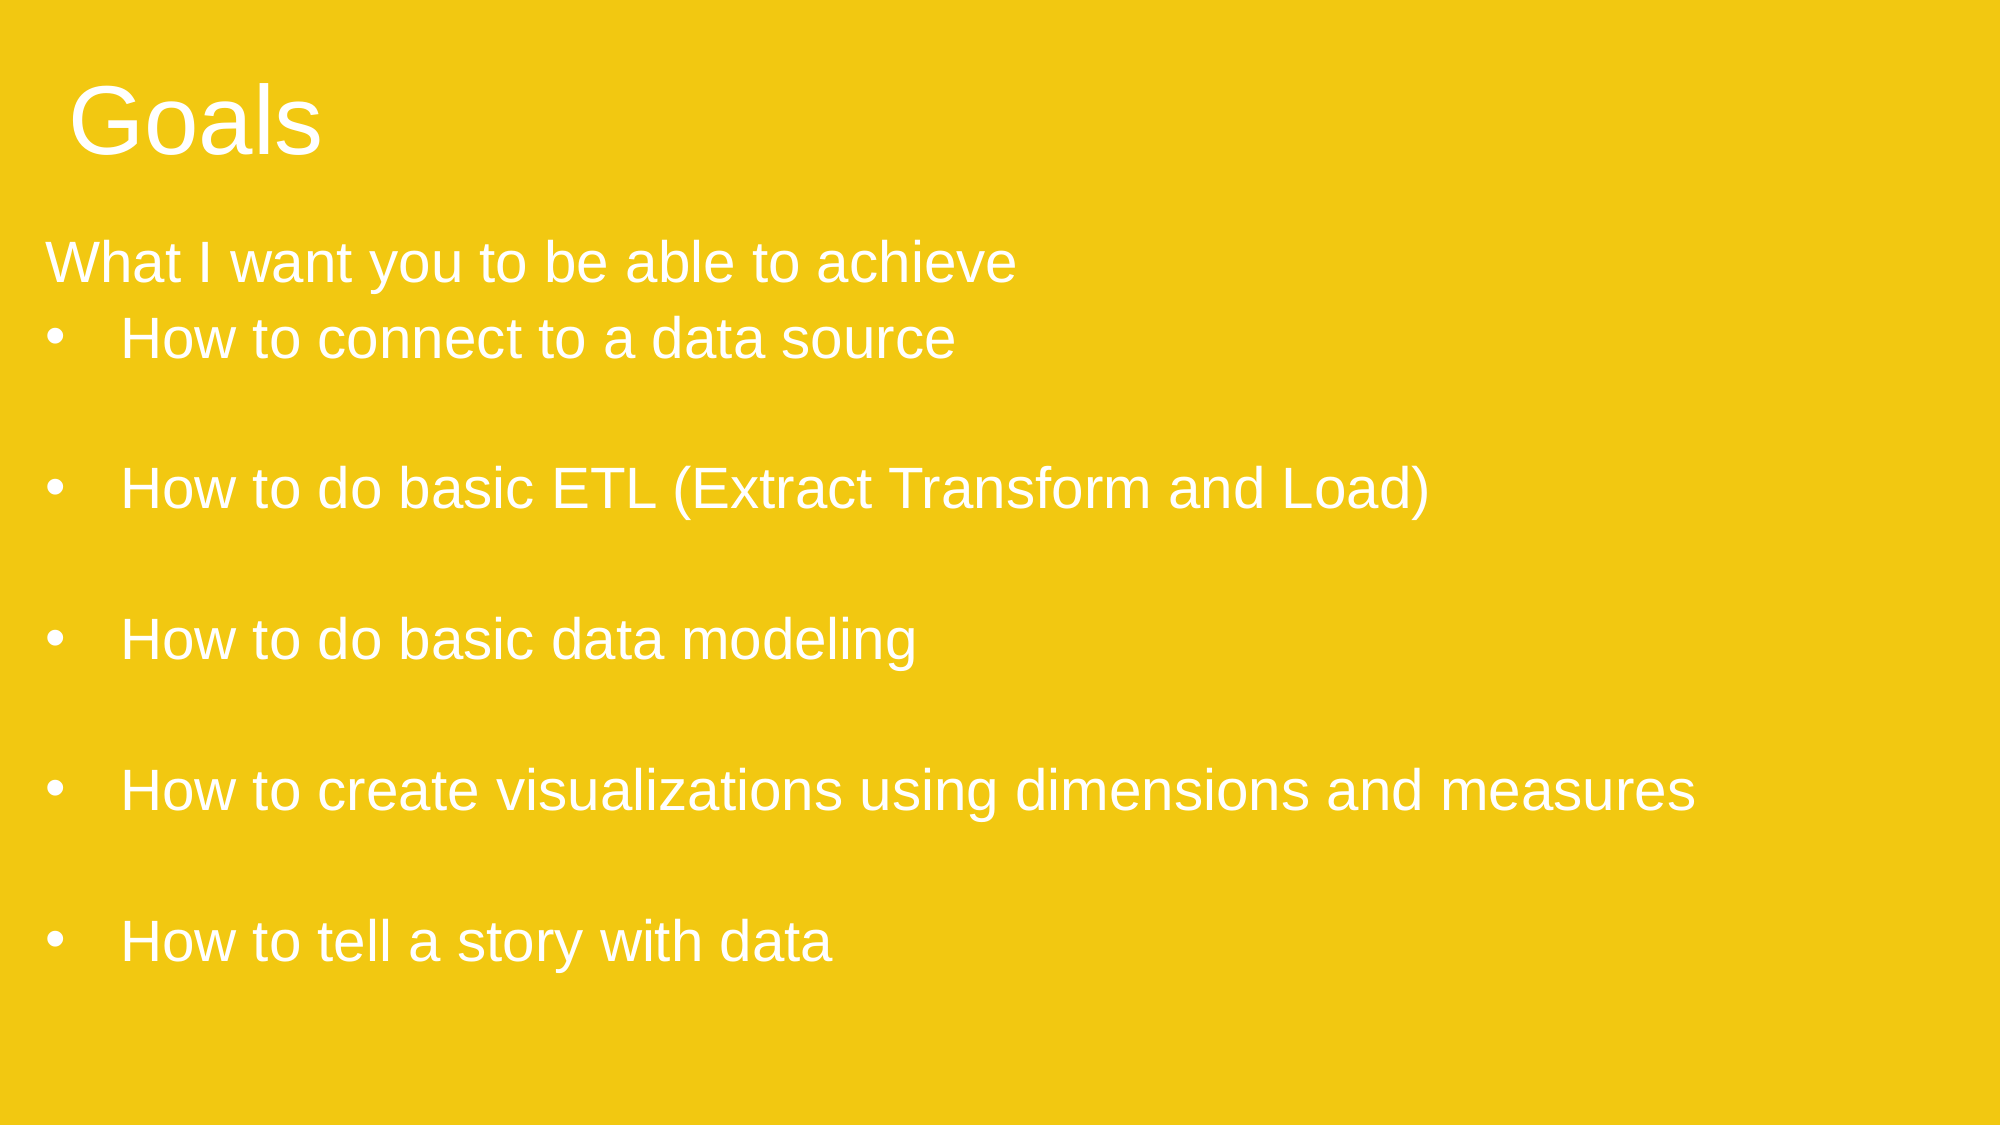

# Goals
What I want you to be able to achieve
How to connect to a data source

How to do basic ETL (Extract Transform and Load)

How to do basic data modeling

How to create visualizations using dimensions and measures

How to tell a story with data